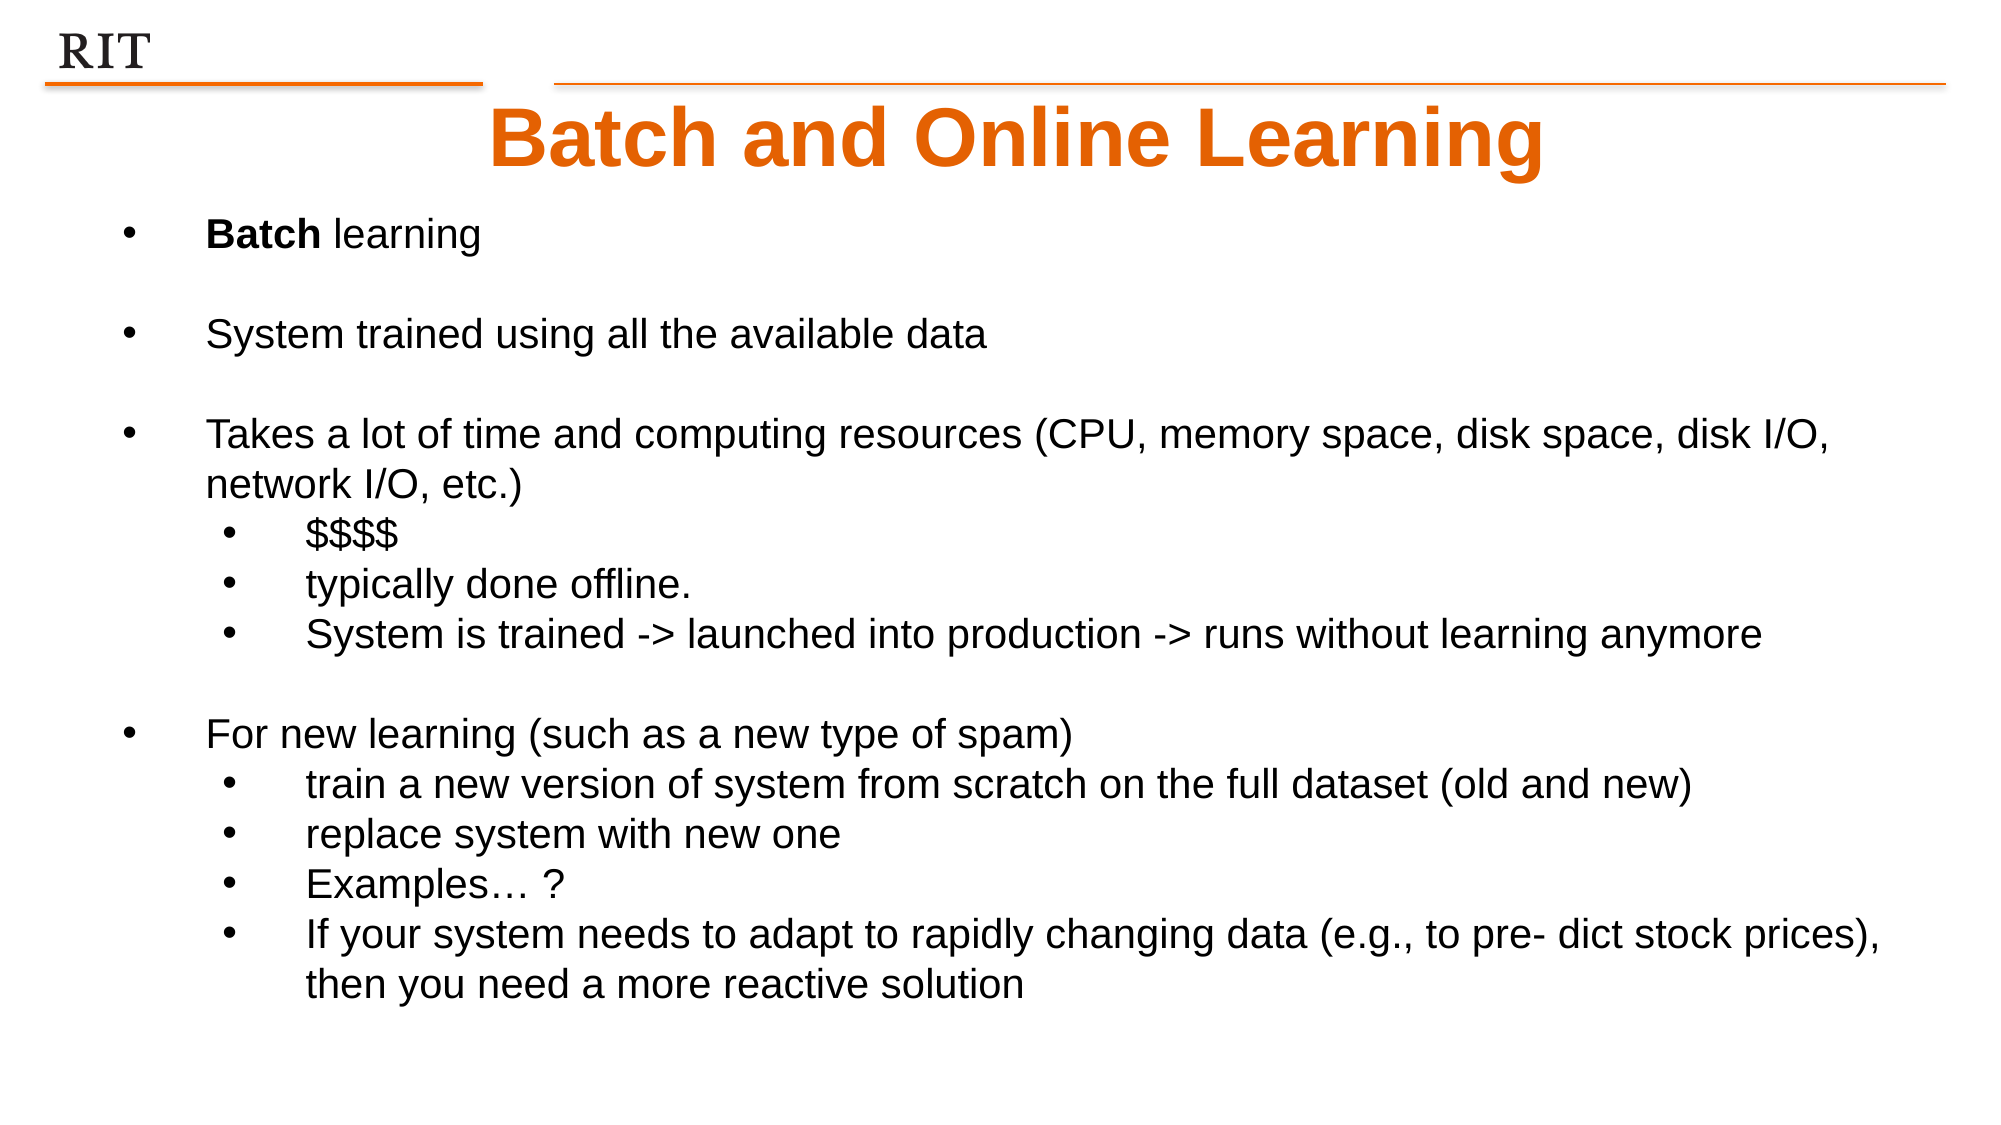

Batch and Online Learning
Batch learning

System trained using all the available data

Takes a lot of time and computing resources (CPU, memory space, disk space, disk I/O, network I/O, etc.)
$$$$
typically done offline.
System is trained -> launched into production -> runs without learning anymore

For new learning (such as a new type of spam)
train a new version of system from scratch on the full dataset (old and new)
replace system with new one
Examples… ?
If your system needs to adapt to rapidly changing data (e.g., to pre‐ dict stock prices), then you need a more reactive solution